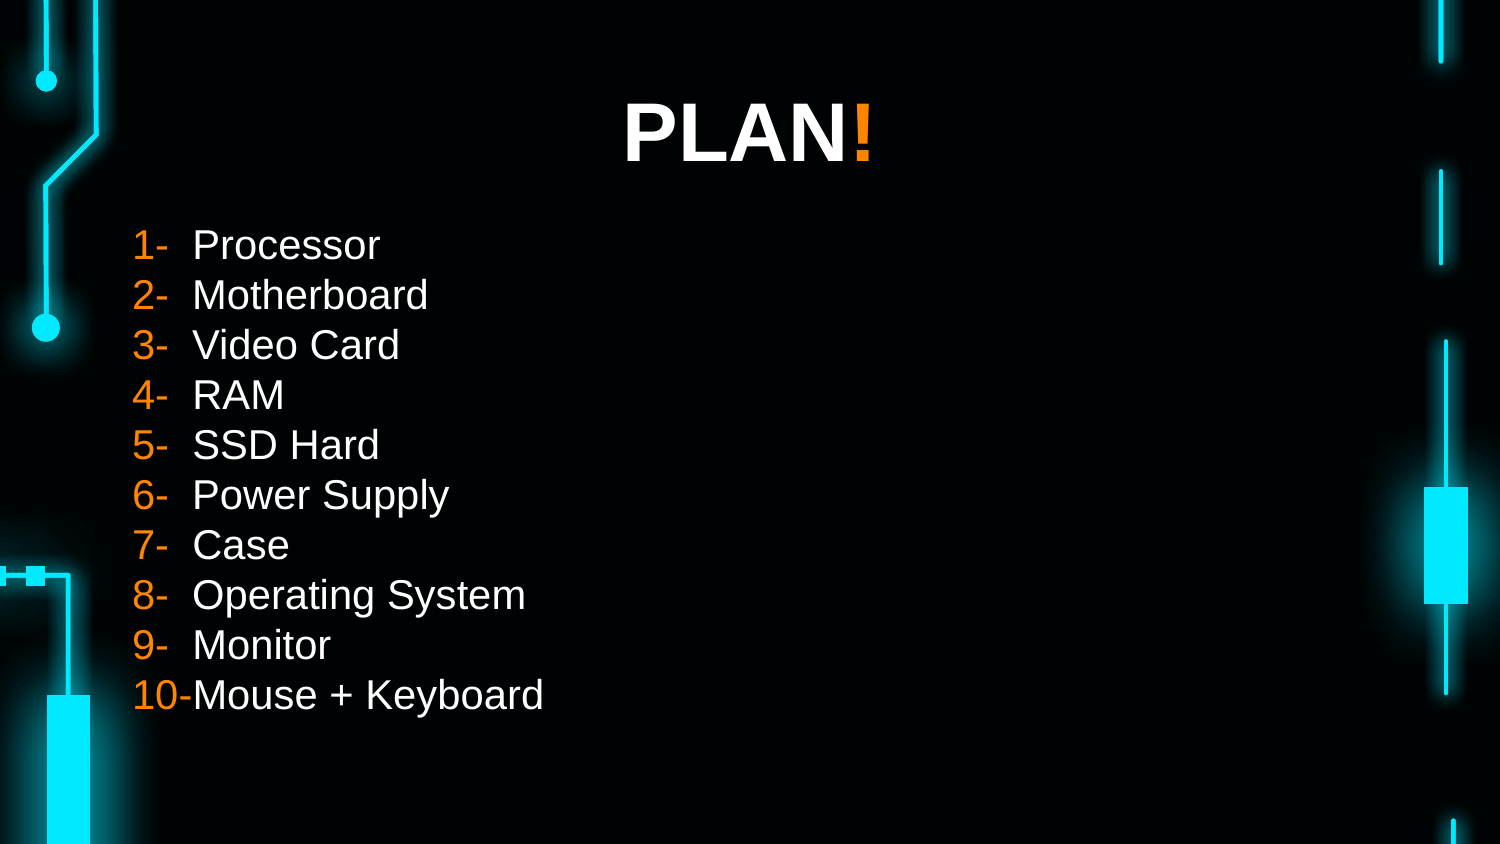

# PLAN!
1-  Processor
2-  Motherboard
3-  Video Card
4-  RAM
5-  SSD Hard
6-  Power Supply
7-  Case
8-  Operating System
9-  Monitor
10-Mouse + Keyboard